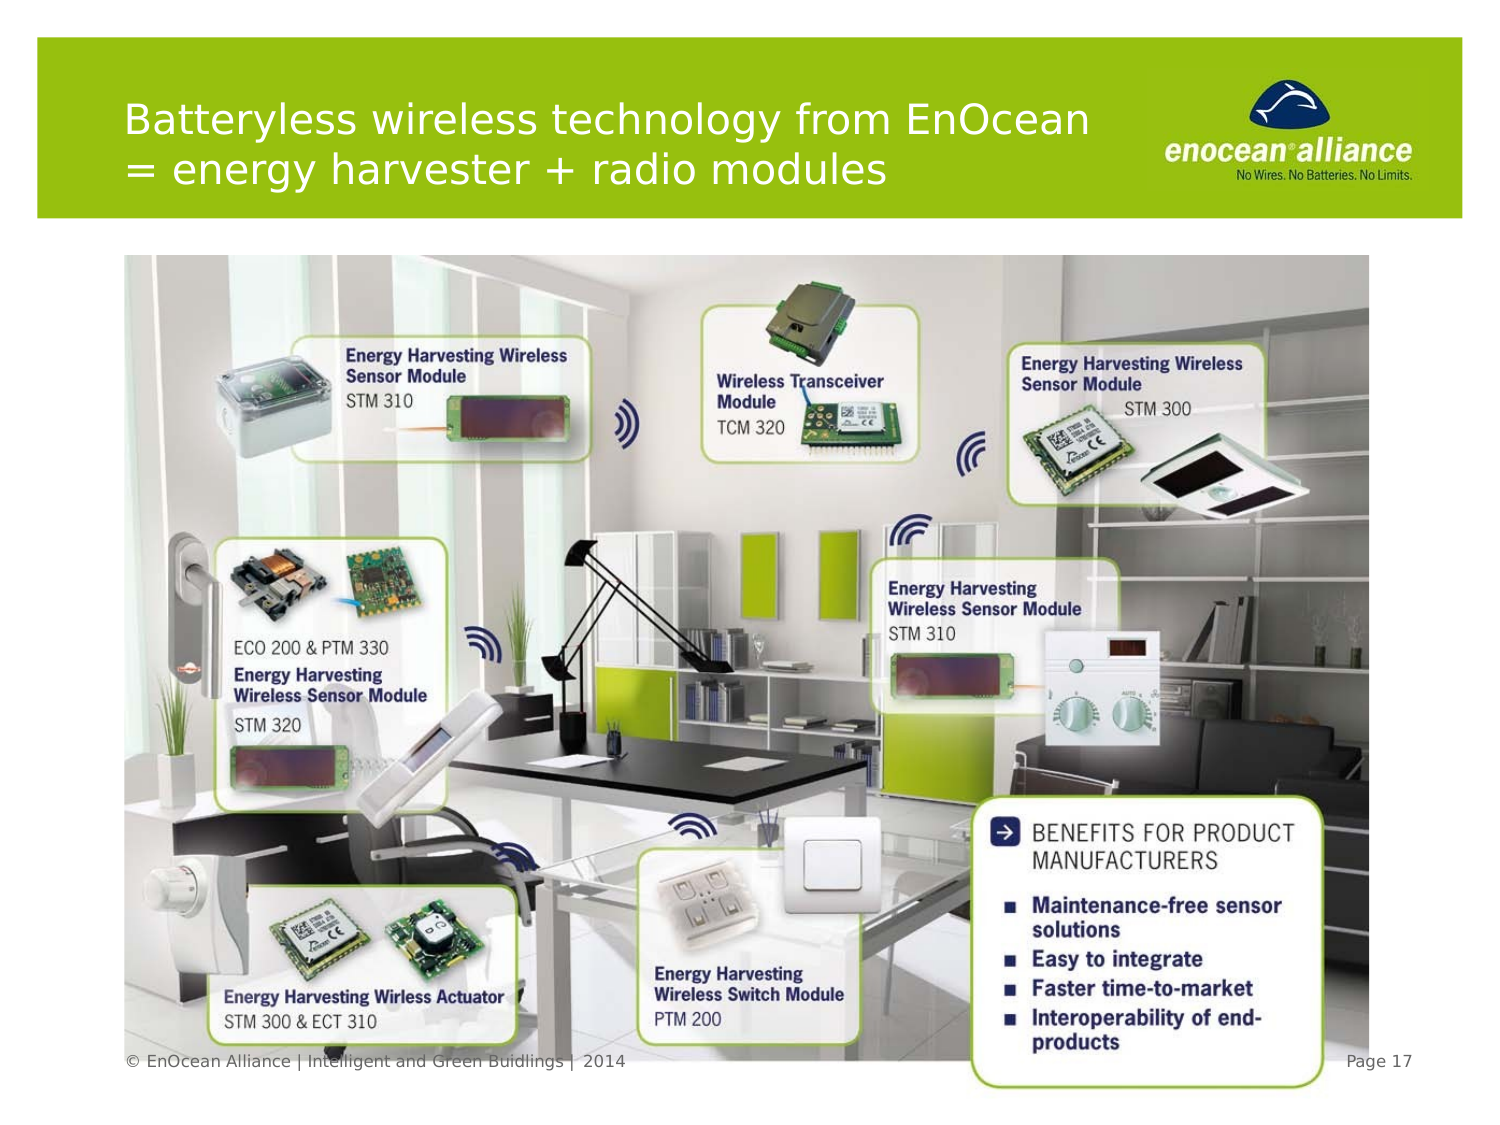

Batteryless wireless technology from EnOcean
= energy harvester + radio modules

© EnOcean Alliance | Intelligent and Green Buidlings | 2014
Page 17